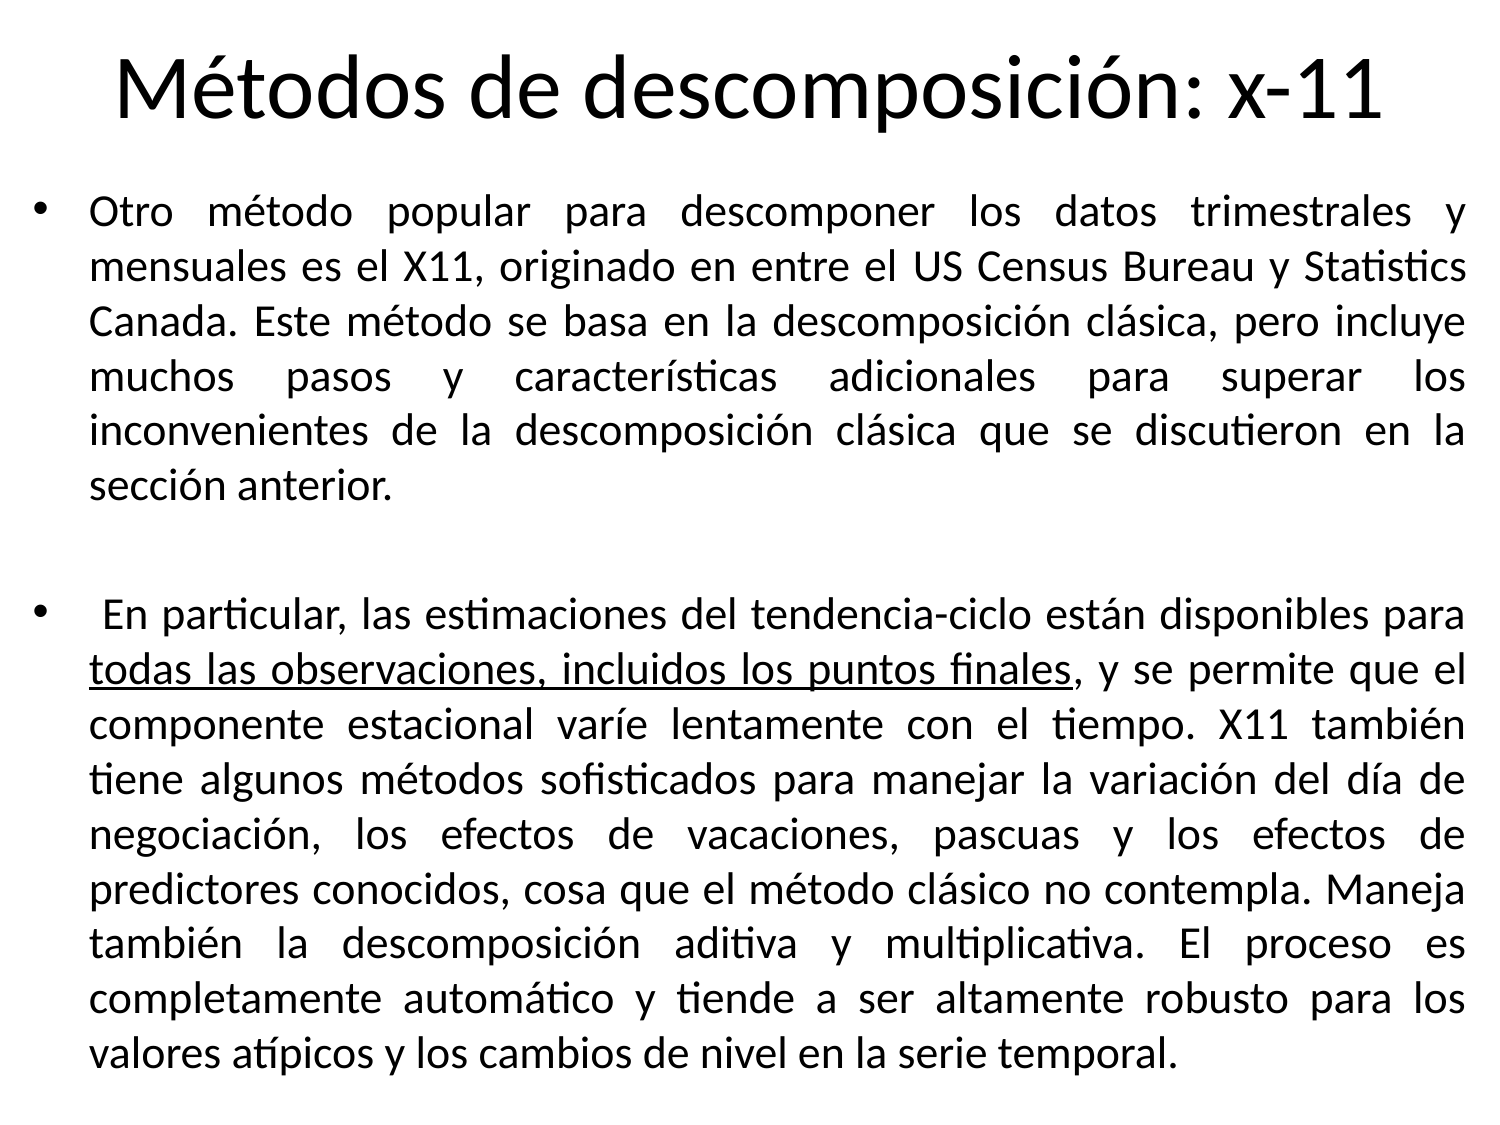

Métodos de descomposición: x-11
Otro método popular para descomponer los datos trimestrales y mensuales es el X11, originado en entre el US Census Bureau y Statistics Canada. Este método se basa en la descomposición clásica, pero incluye muchos pasos y características adicionales para superar los inconvenientes de la descomposición clásica que se discutieron en la sección anterior.

 En particular, las estimaciones del tendencia-ciclo están disponibles para todas las observaciones, incluidos los puntos finales, y se permite que el componente estacional varíe lentamente con el tiempo. X11 también tiene algunos métodos sofisticados para manejar la variación del día de negociación, los efectos de vacaciones, pascuas y los efectos de predictores conocidos, cosa que el método clásico no contempla. Maneja también la descomposición aditiva y multiplicativa. El proceso es completamente automático y tiende a ser altamente robusto para los valores atípicos y los cambios de nivel en la serie temporal.